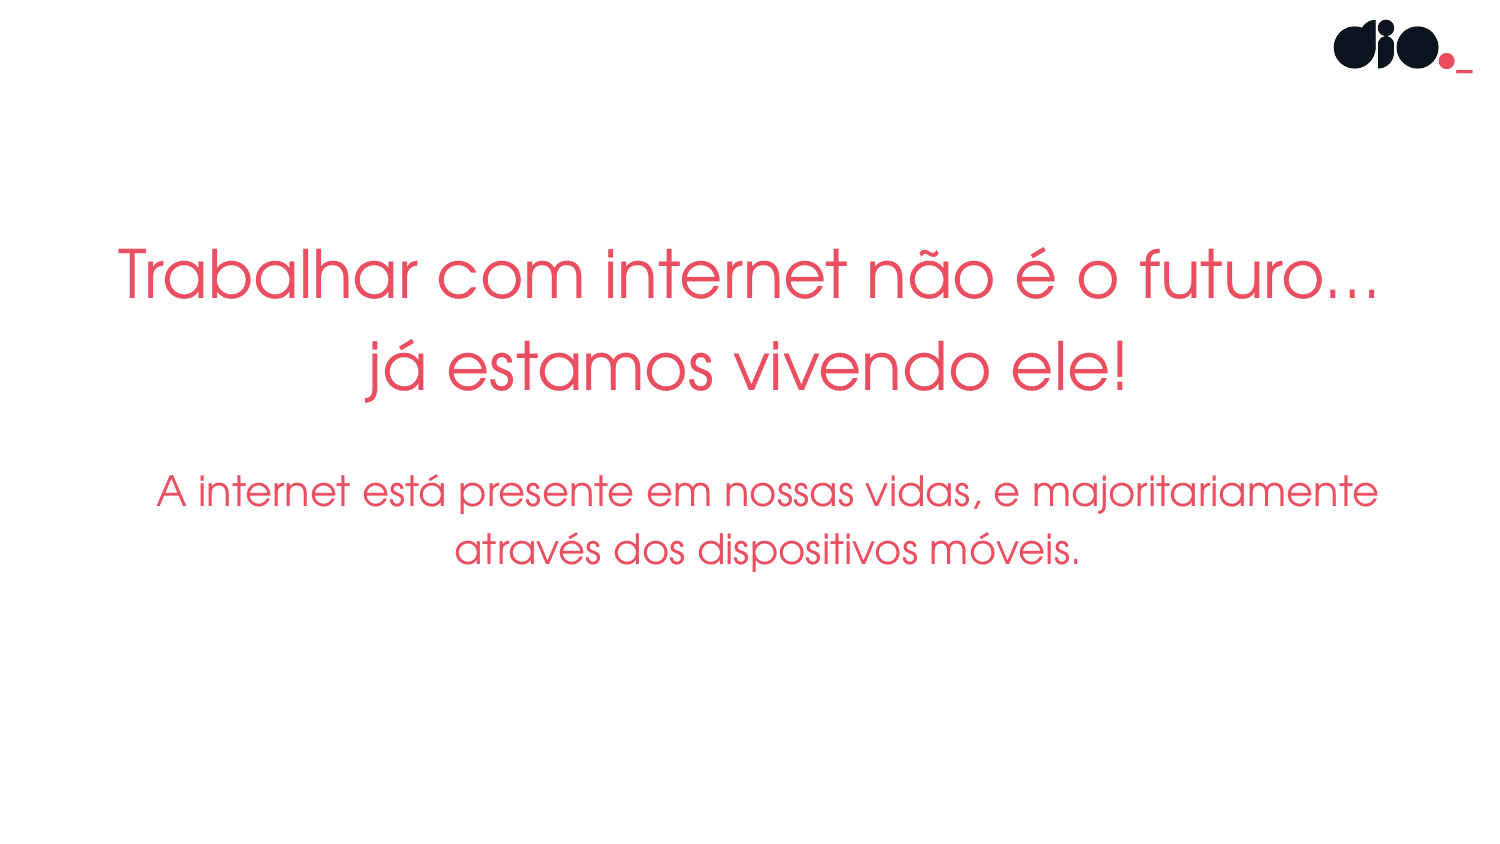

Trabalhar com internet não é o futuro… já estamos vivendo ele!
A internet está presente em nossas vidas, e majoritariamente através dos dispositivos móveis.